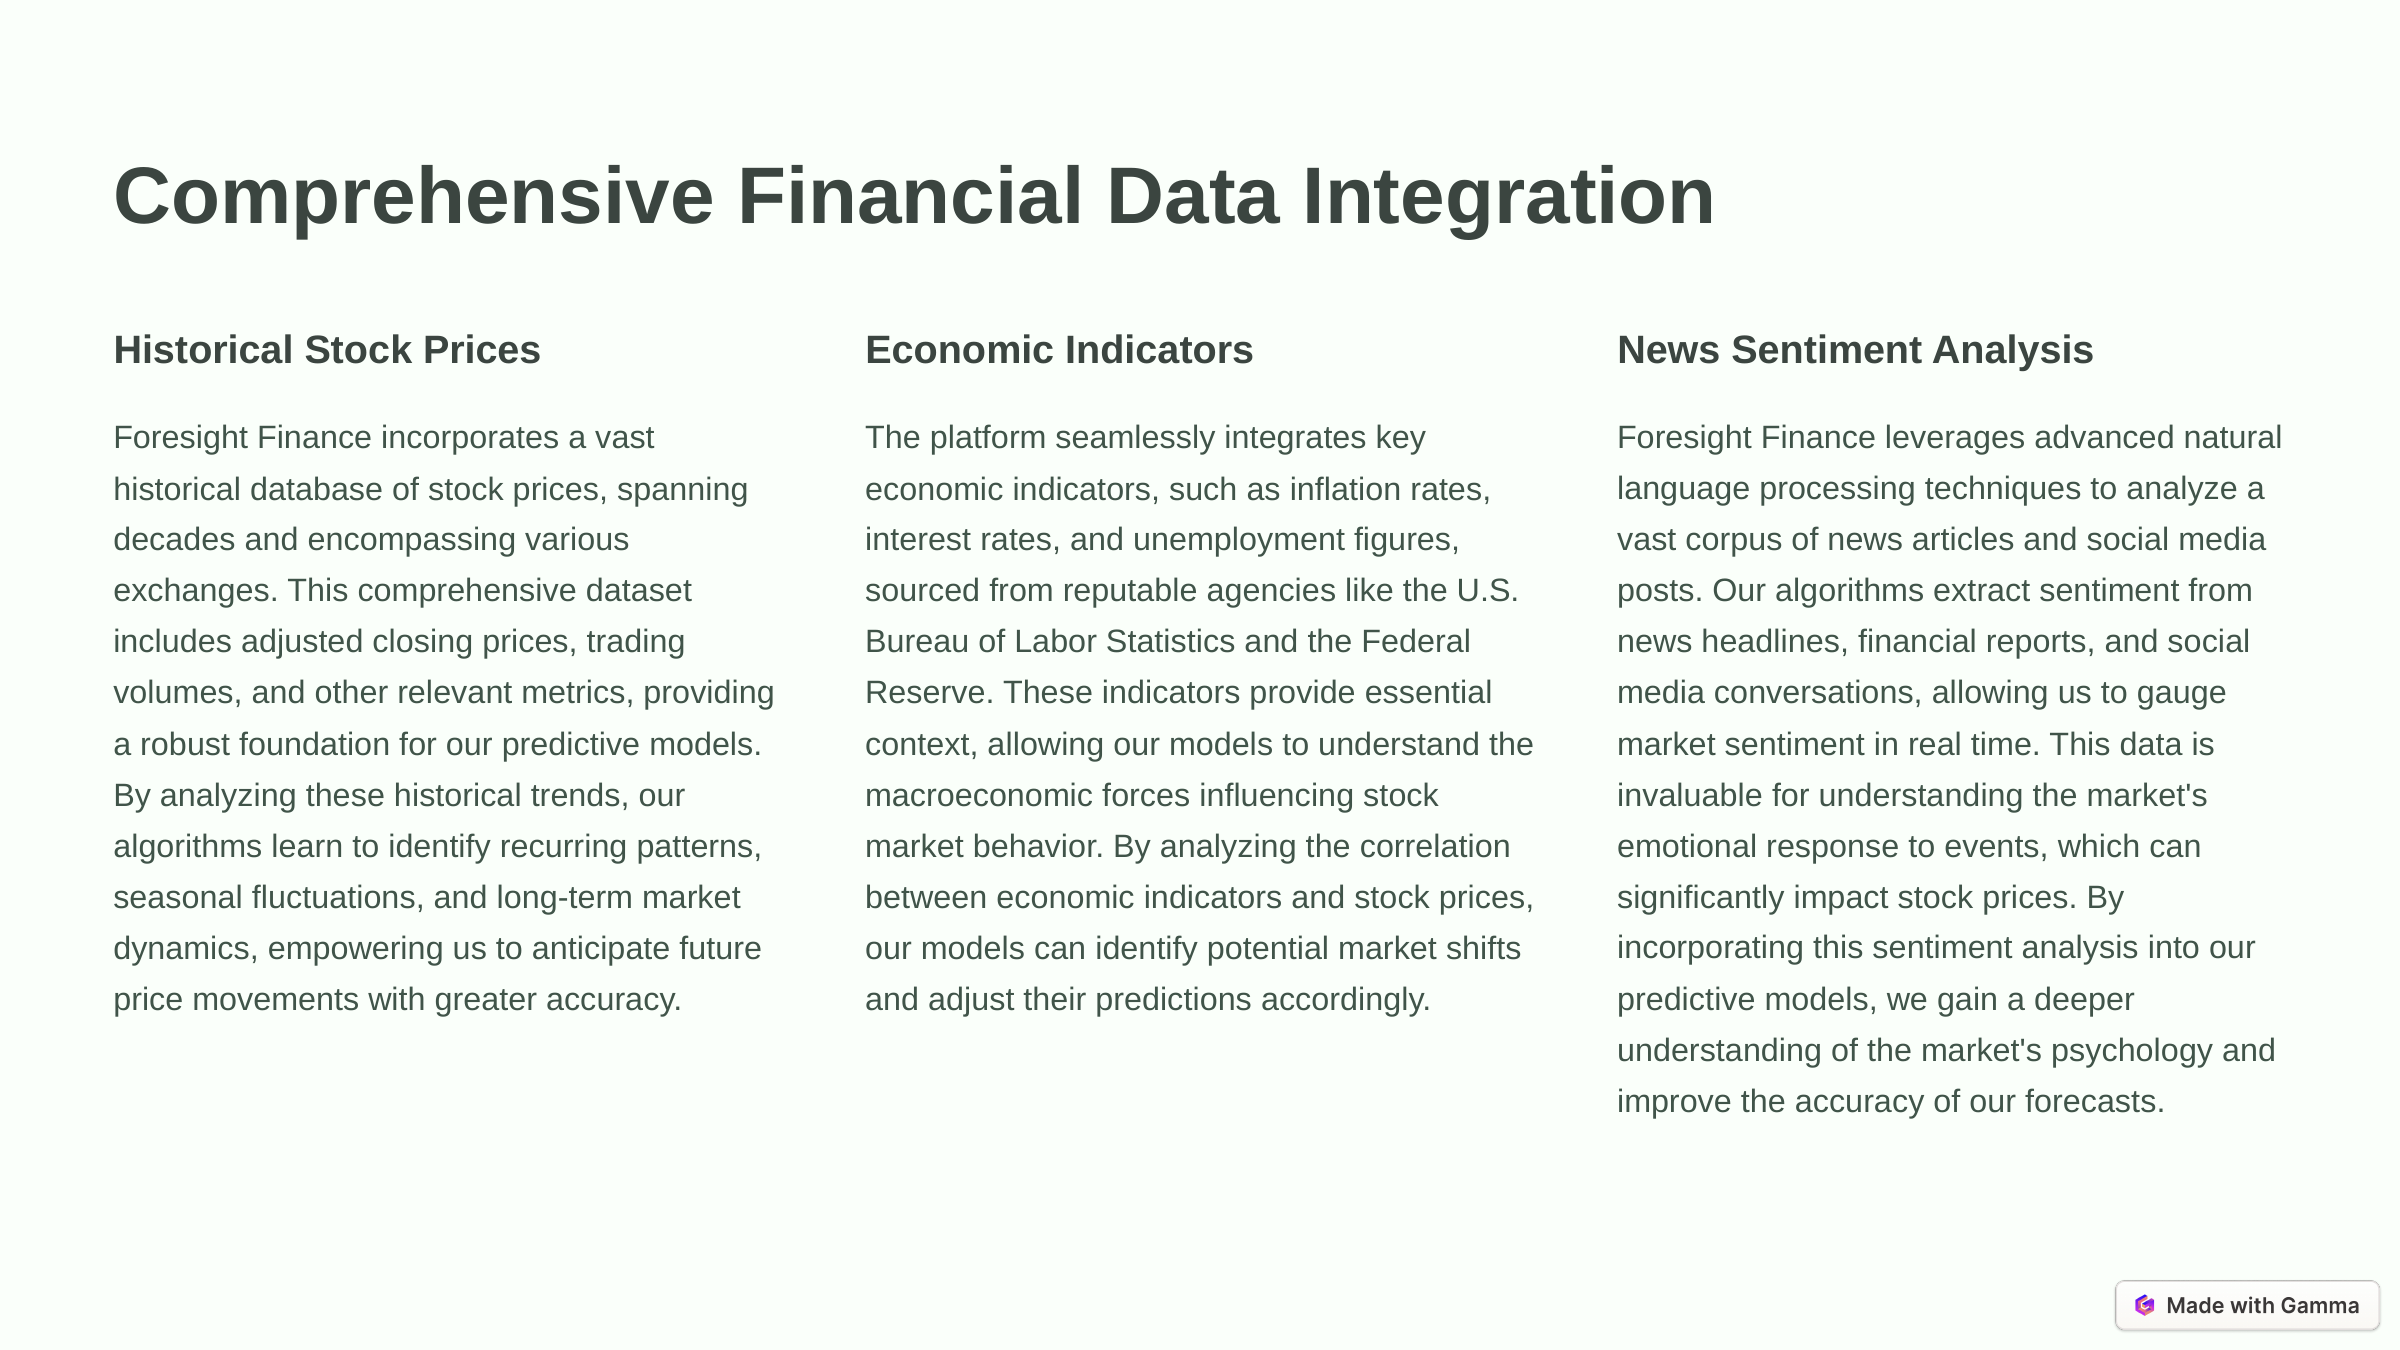

Comprehensive Financial Data Integration
Historical Stock Prices
Economic Indicators
News Sentiment Analysis
Foresight Finance incorporates a vast historical database of stock prices, spanning decades and encompassing various exchanges. This comprehensive dataset includes adjusted closing prices, trading volumes, and other relevant metrics, providing a robust foundation for our predictive models. By analyzing these historical trends, our algorithms learn to identify recurring patterns, seasonal fluctuations, and long-term market dynamics, empowering us to anticipate future price movements with greater accuracy.
The platform seamlessly integrates key economic indicators, such as inflation rates, interest rates, and unemployment figures, sourced from reputable agencies like the U.S. Bureau of Labor Statistics and the Federal Reserve. These indicators provide essential context, allowing our models to understand the macroeconomic forces influencing stock market behavior. By analyzing the correlation between economic indicators and stock prices, our models can identify potential market shifts and adjust their predictions accordingly.
Foresight Finance leverages advanced natural language processing techniques to analyze a vast corpus of news articles and social media posts. Our algorithms extract sentiment from news headlines, financial reports, and social media conversations, allowing us to gauge market sentiment in real time. This data is invaluable for understanding the market's emotional response to events, which can significantly impact stock prices. By incorporating this sentiment analysis into our predictive models, we gain a deeper understanding of the market's psychology and improve the accuracy of our forecasts.